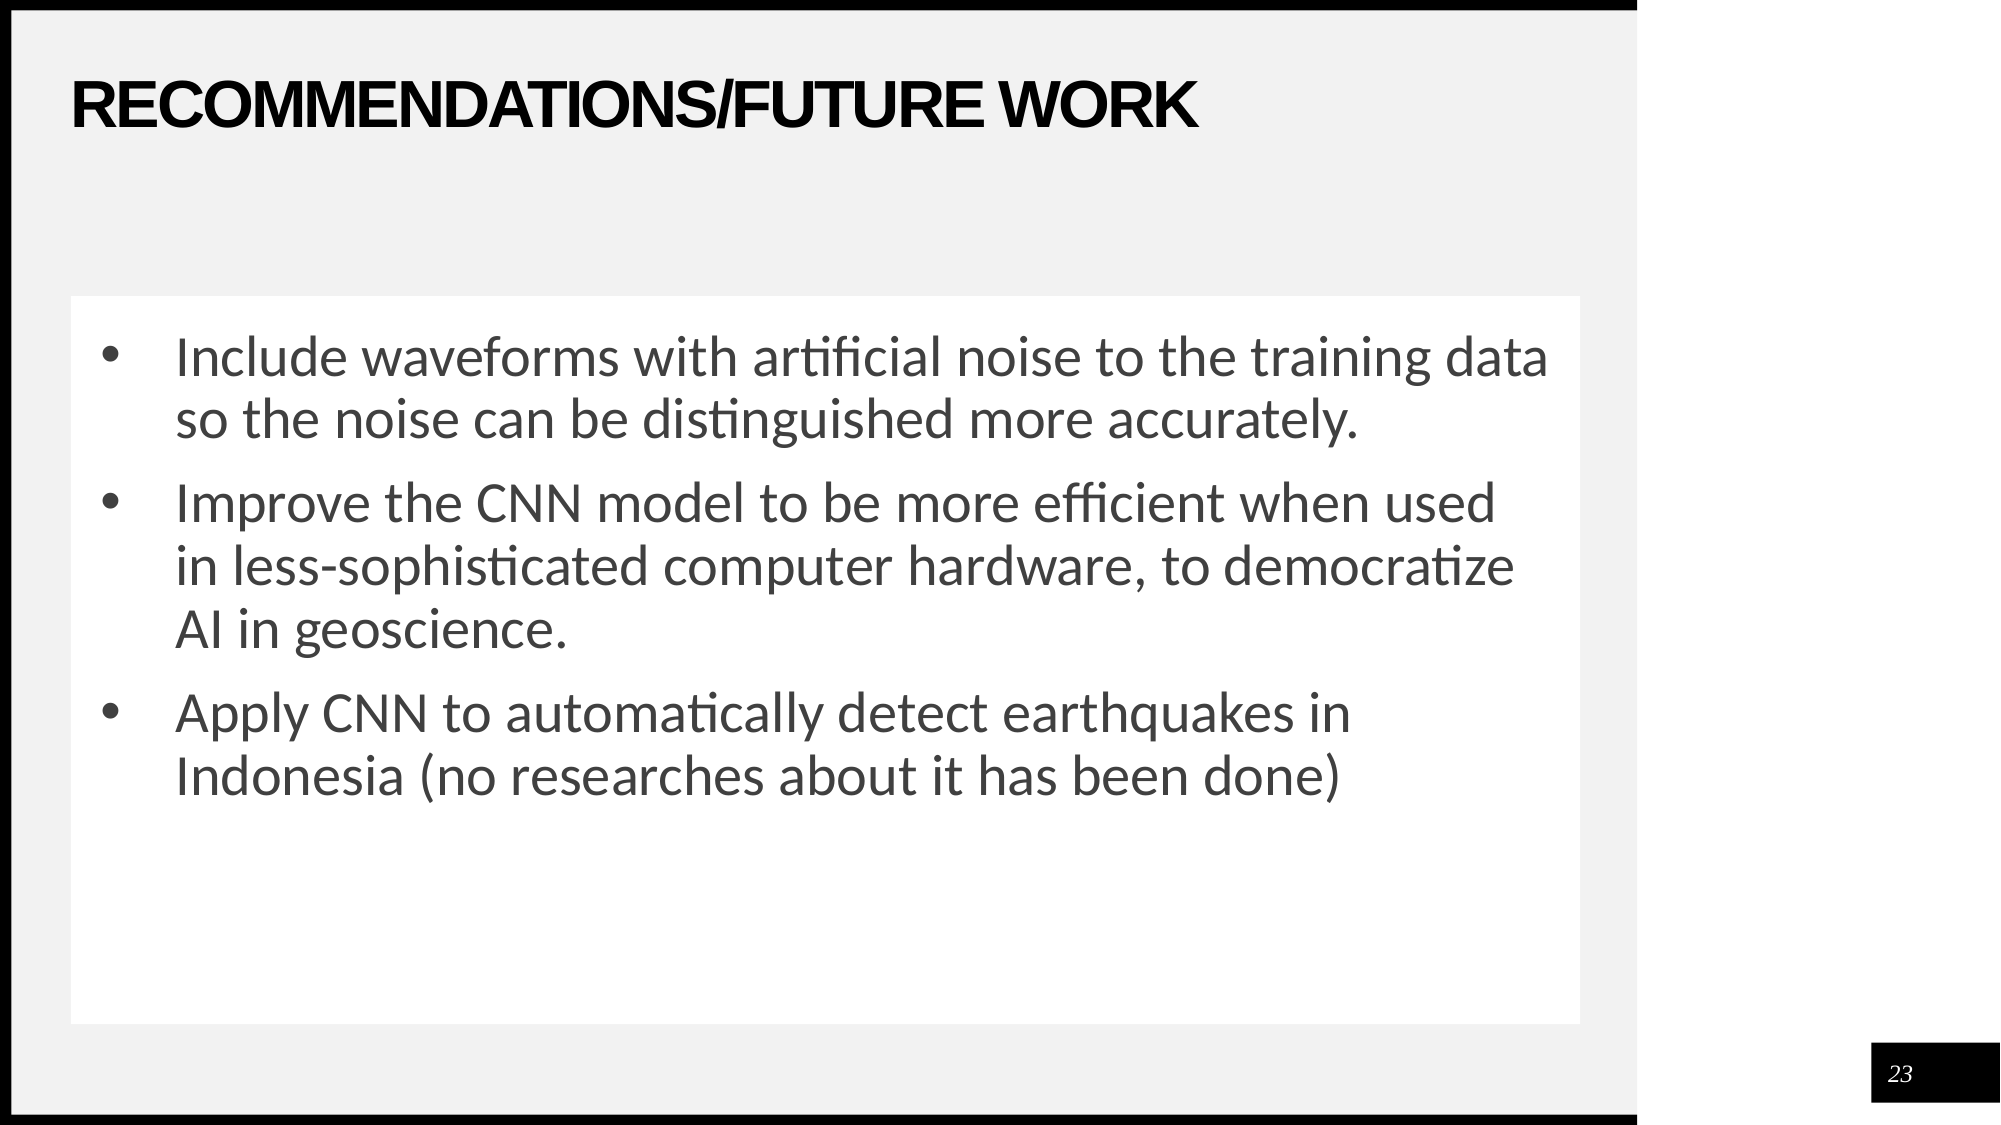

# RECOMMENDATIONS/FUTURE WORK

Include waveforms with artificial noise to the training data so the noise can be distinguished more accurately.
Improve the CNN model to be more efficient when used in less-sophisticated computer hardware, to democratize AI in geoscience.
Apply CNN to automatically detect earthquakes in Indonesia (no researches about it has been done)

23